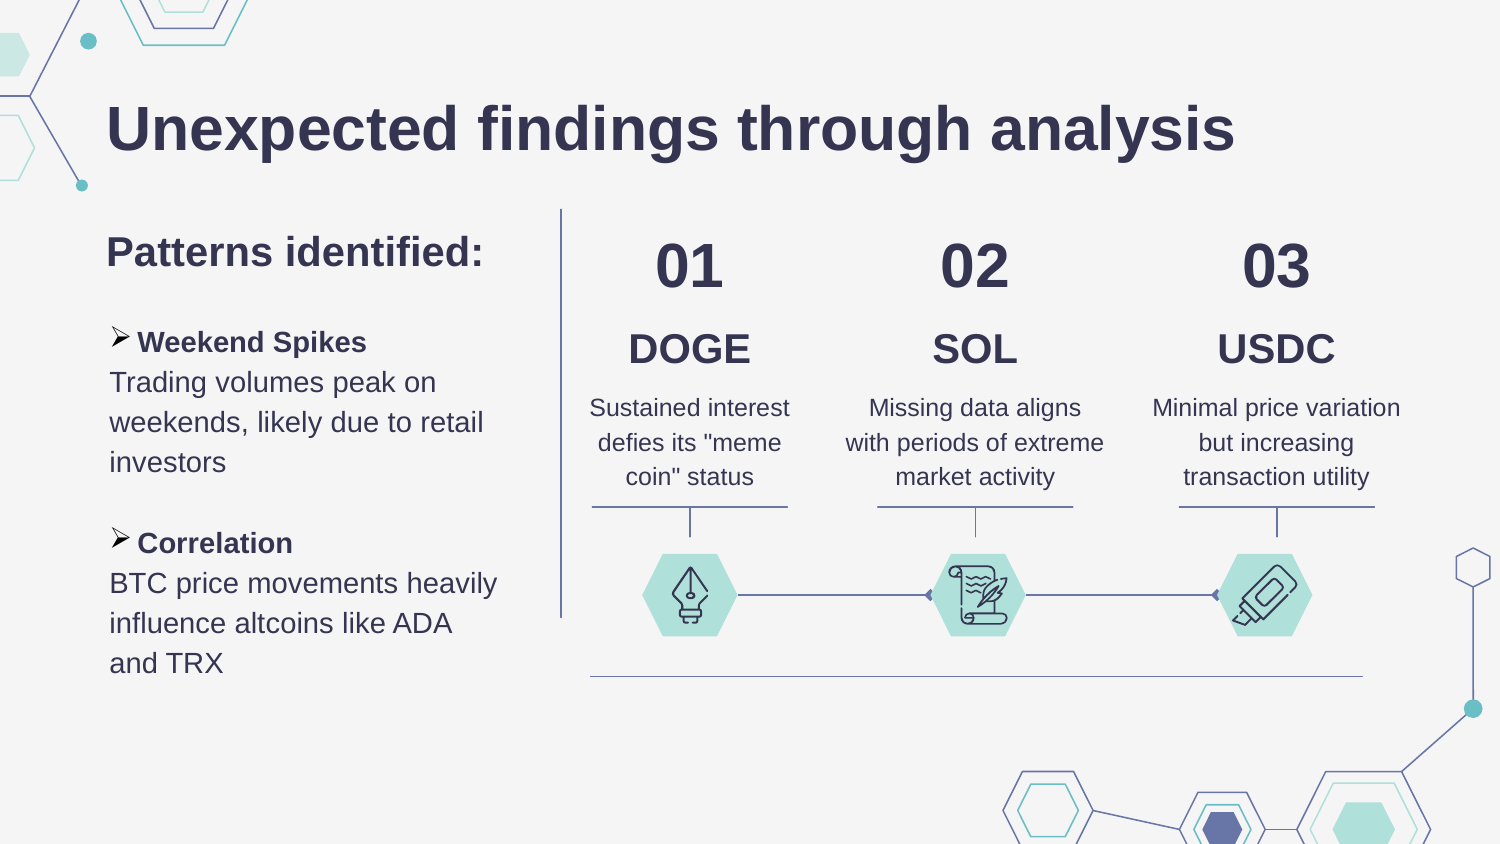

# Unexpected findings through analysis
Patterns identified:
01
02
03
Weekend Spikes
Trading volumes peak on weekends, likely due to retail investors

Correlation
BTC price movements heavily influence altcoins like ADA and TRX
DOGE
SOL
USDC
Sustained interest defies its "meme coin" status
Missing data aligns with periods of extreme market activity
Minimal price variation but increasing transaction utility